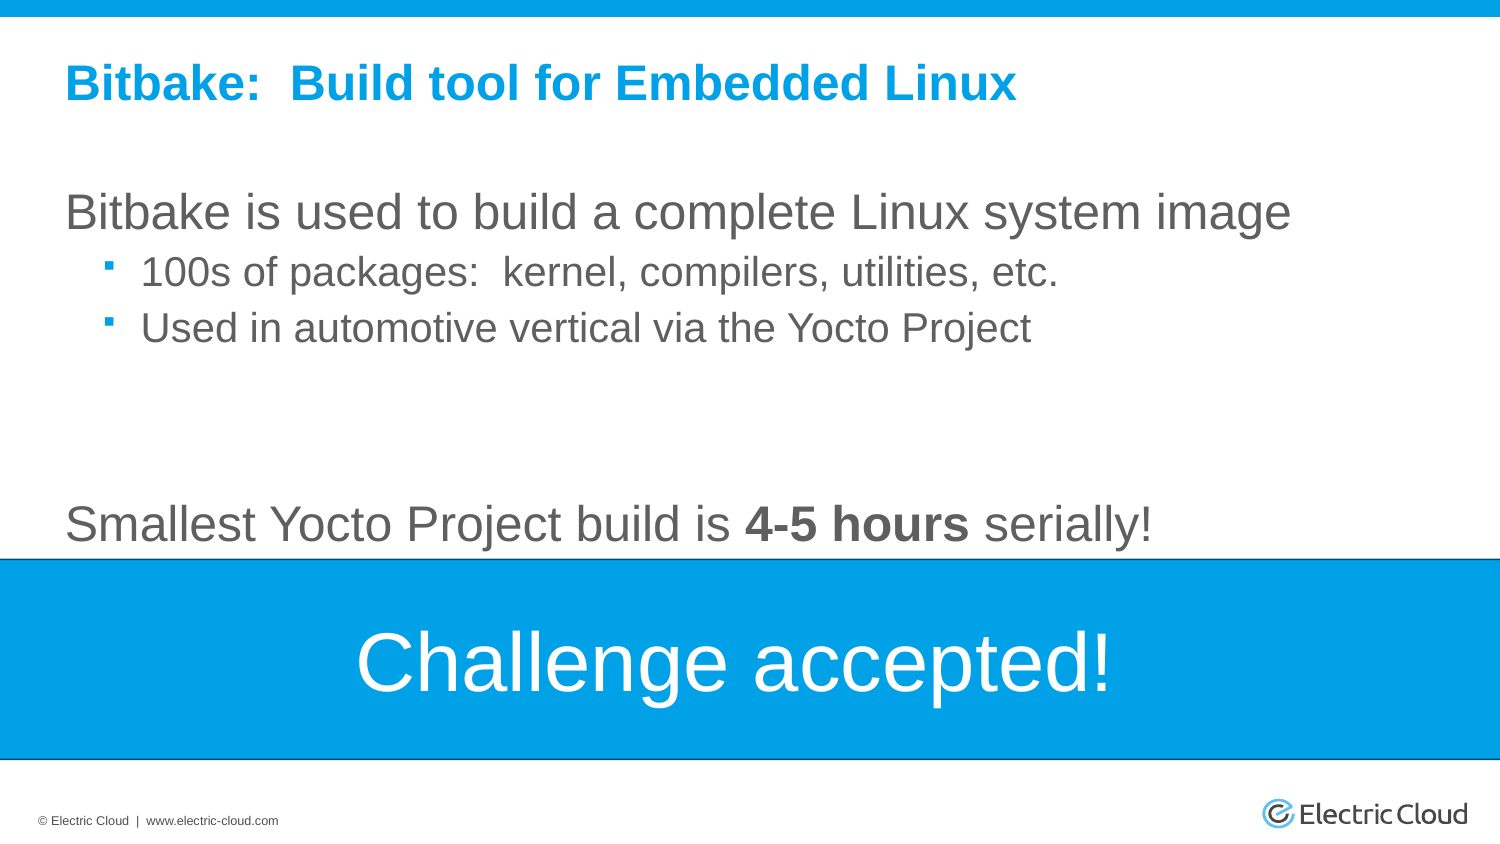

# Bitbake:  Build tool for Embedded Linux
Bitbake is used to build a complete Linux system image
100s of packages:  kernel, compilers, utilities, etc.
Used in automotive vertical via the Yocto Project

Smallest Yocto Project build is 4-5 hours serially!

Challenge accepted!